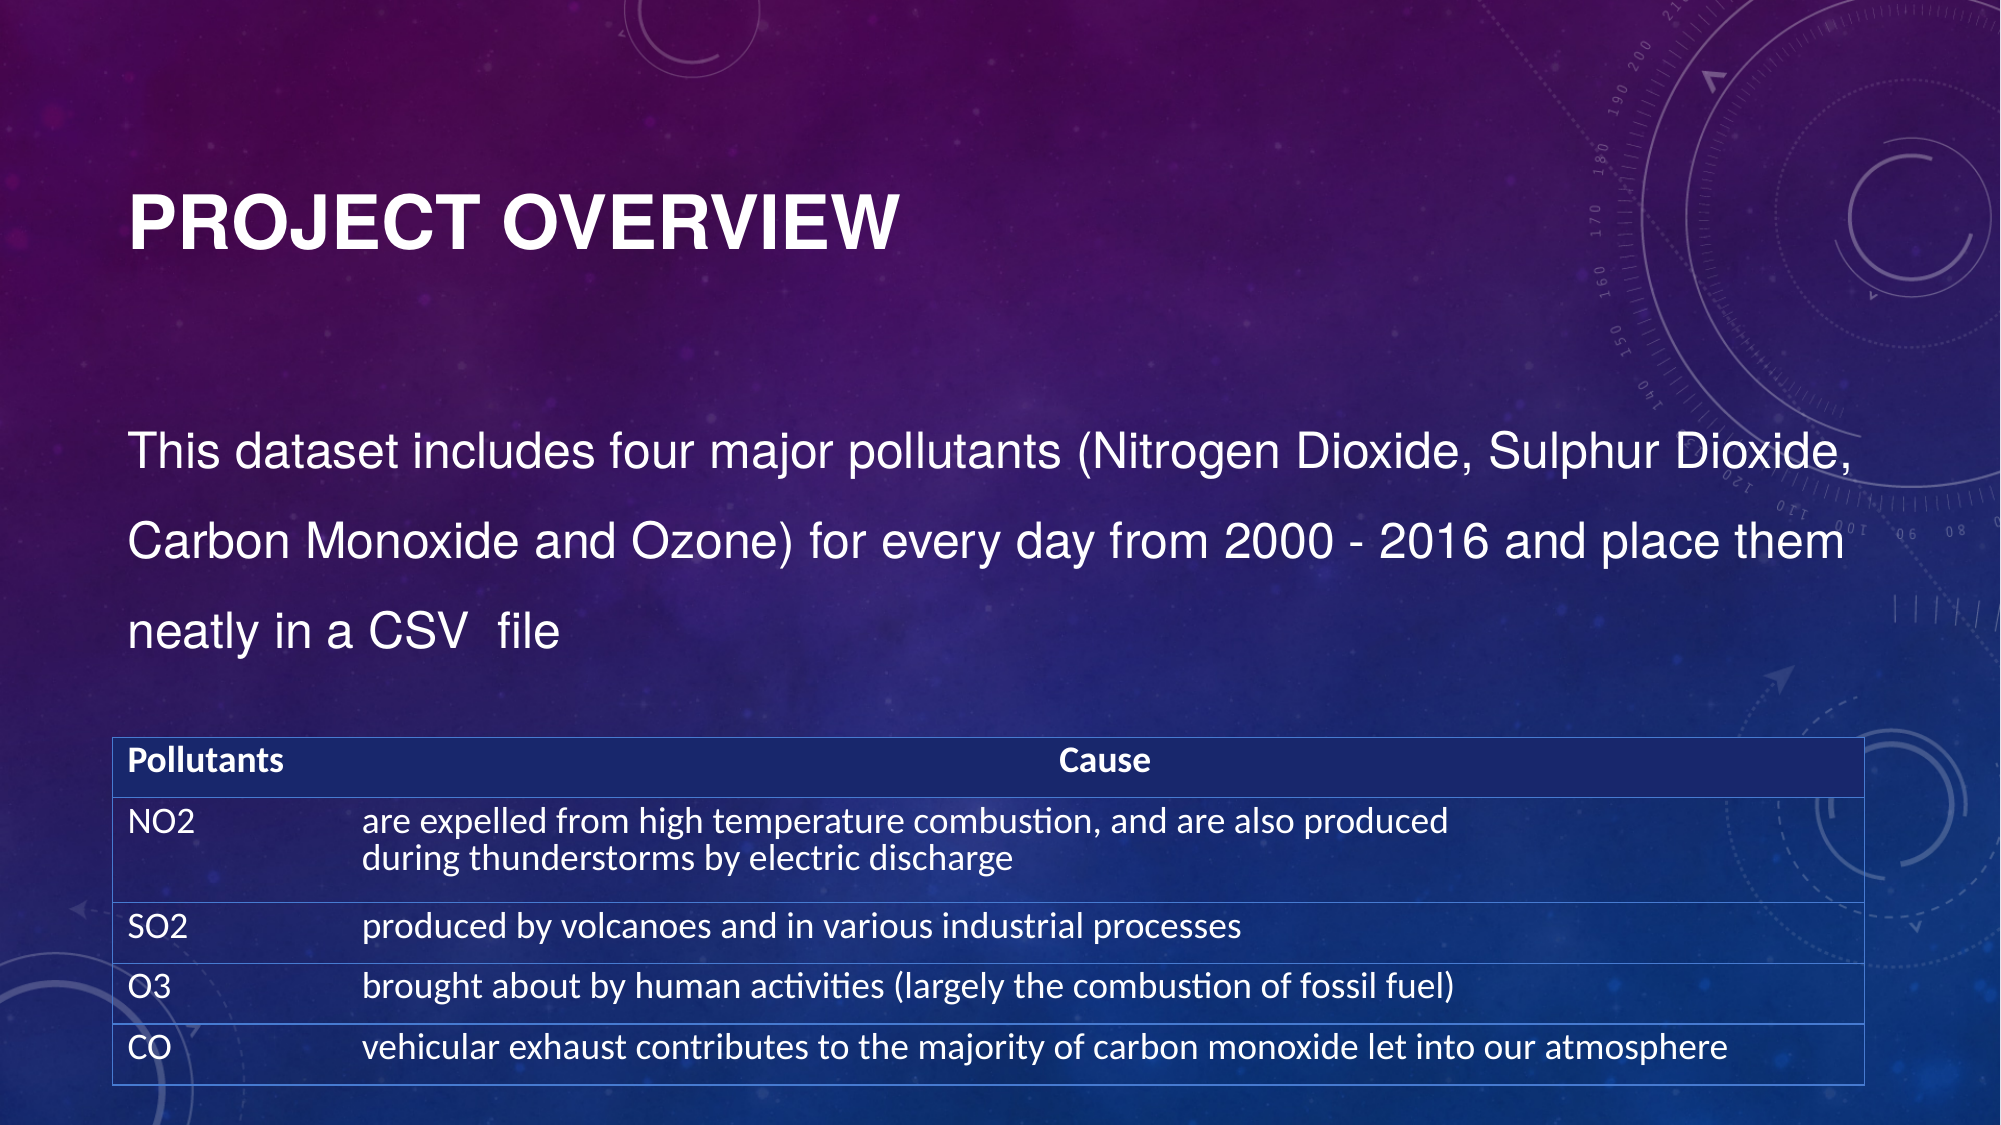

# Project overview
This dataset includes four major pollutants (Nitrogen Dioxide, Sulphur Dioxide, Carbon Monoxide and Ozone) for every day from 2000 - 2016 and place them neatly in a CSV  file

| Pollutants | Cause |
| --- | --- |
| NO2 | are expelled from high temperature combustion, and are also produced during thunderstorms by electric discharge |
| SO2 | produced by volcanoes and in various industrial processes |
| O3 | brought about by human activities (largely the combustion of fossil fuel) |
| CO | vehicular exhaust contributes to the majority of carbon monoxide let into our atmosphere |